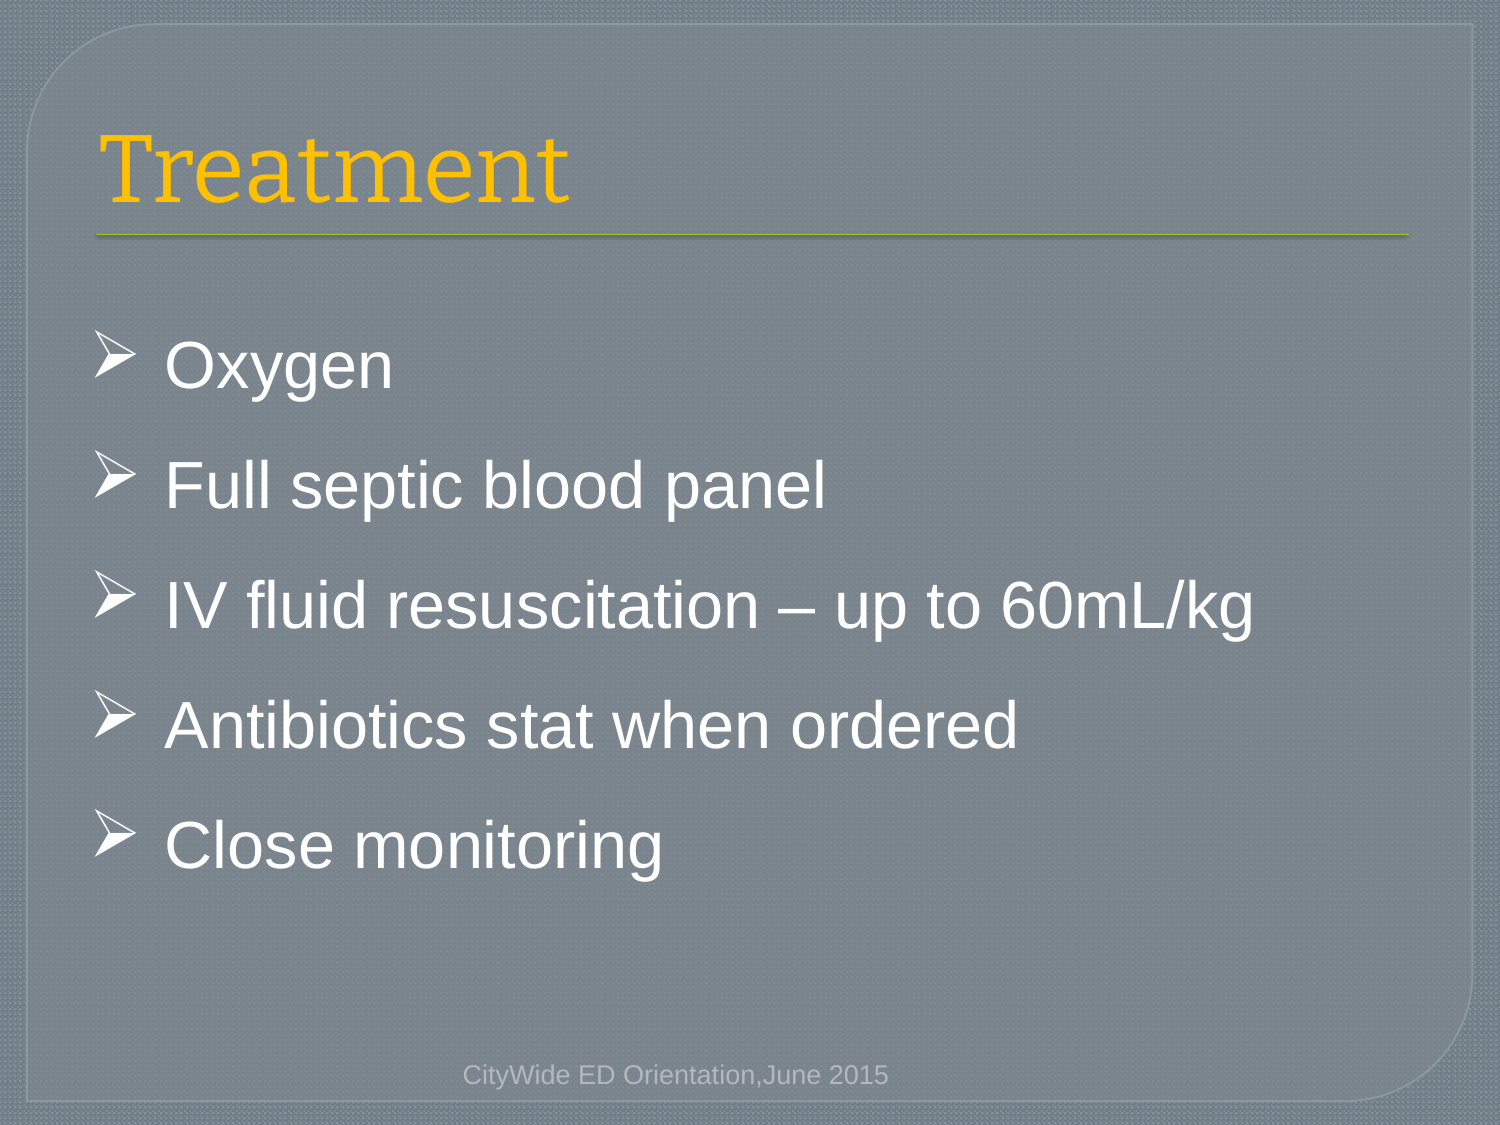

# Treatment
Oxygen
Full septic blood panel
IV fluid resuscitation – up to 60mL/kg
Antibiotics stat when ordered
Close monitoring

CityWide ED Orientation,June 2015